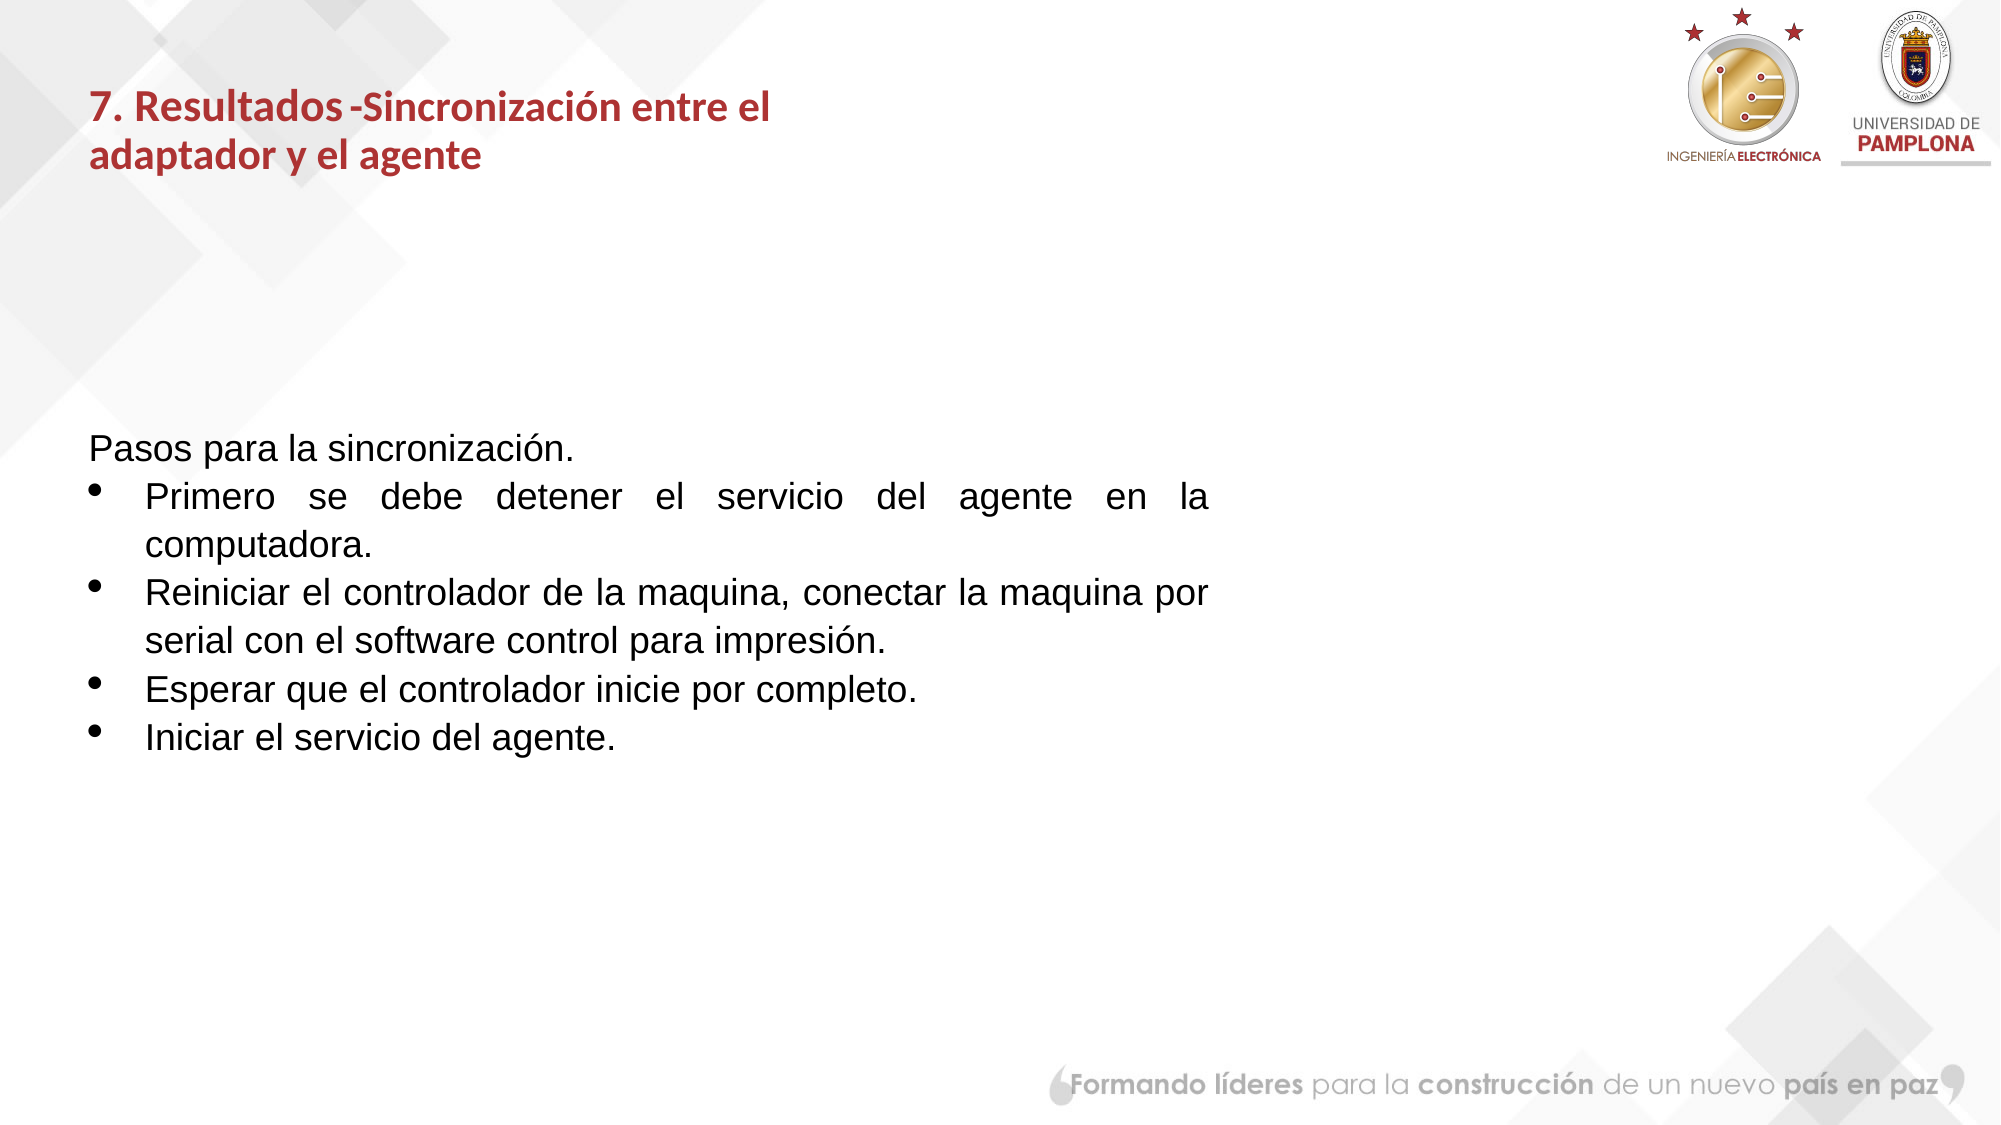

# 7. Resultados		-Sincronización entre el adaptador y el agente
Pasos para la sincronización.
Primero se debe detener el servicio del agente en la computadora.
Reiniciar el controlador de la maquina, conectar la maquina por serial con el software control para impresión.
Esperar que el controlador inicie por completo.
Iniciar el servicio del agente.